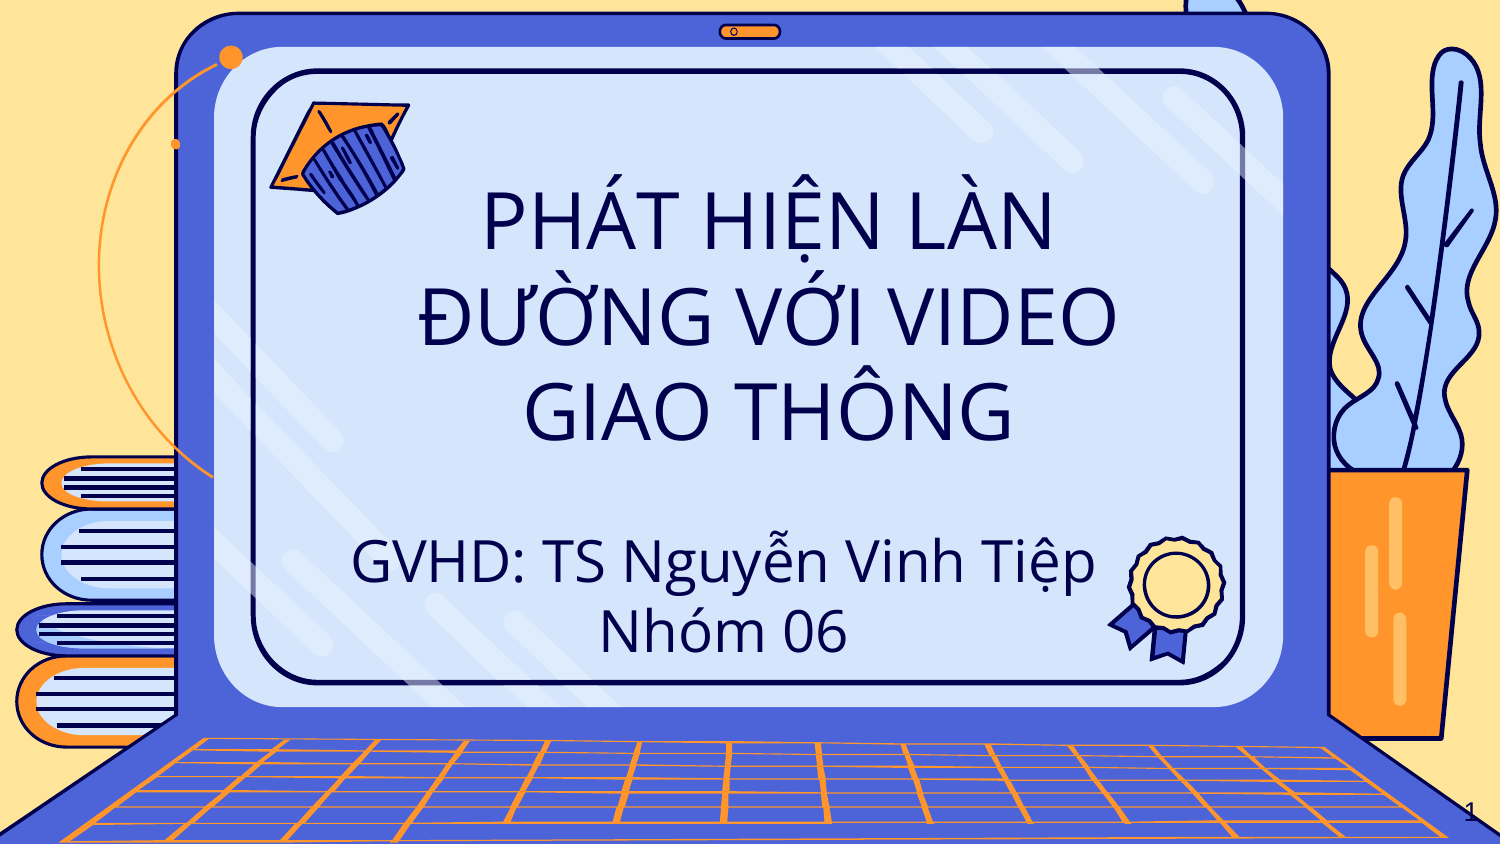

# PHÁT HIỆN LÀN ĐƯỜNG VỚI VIDEO GIAO THÔNG
GVHD: TS Nguyễn Vinh Tiệp
Nhóm 06

1